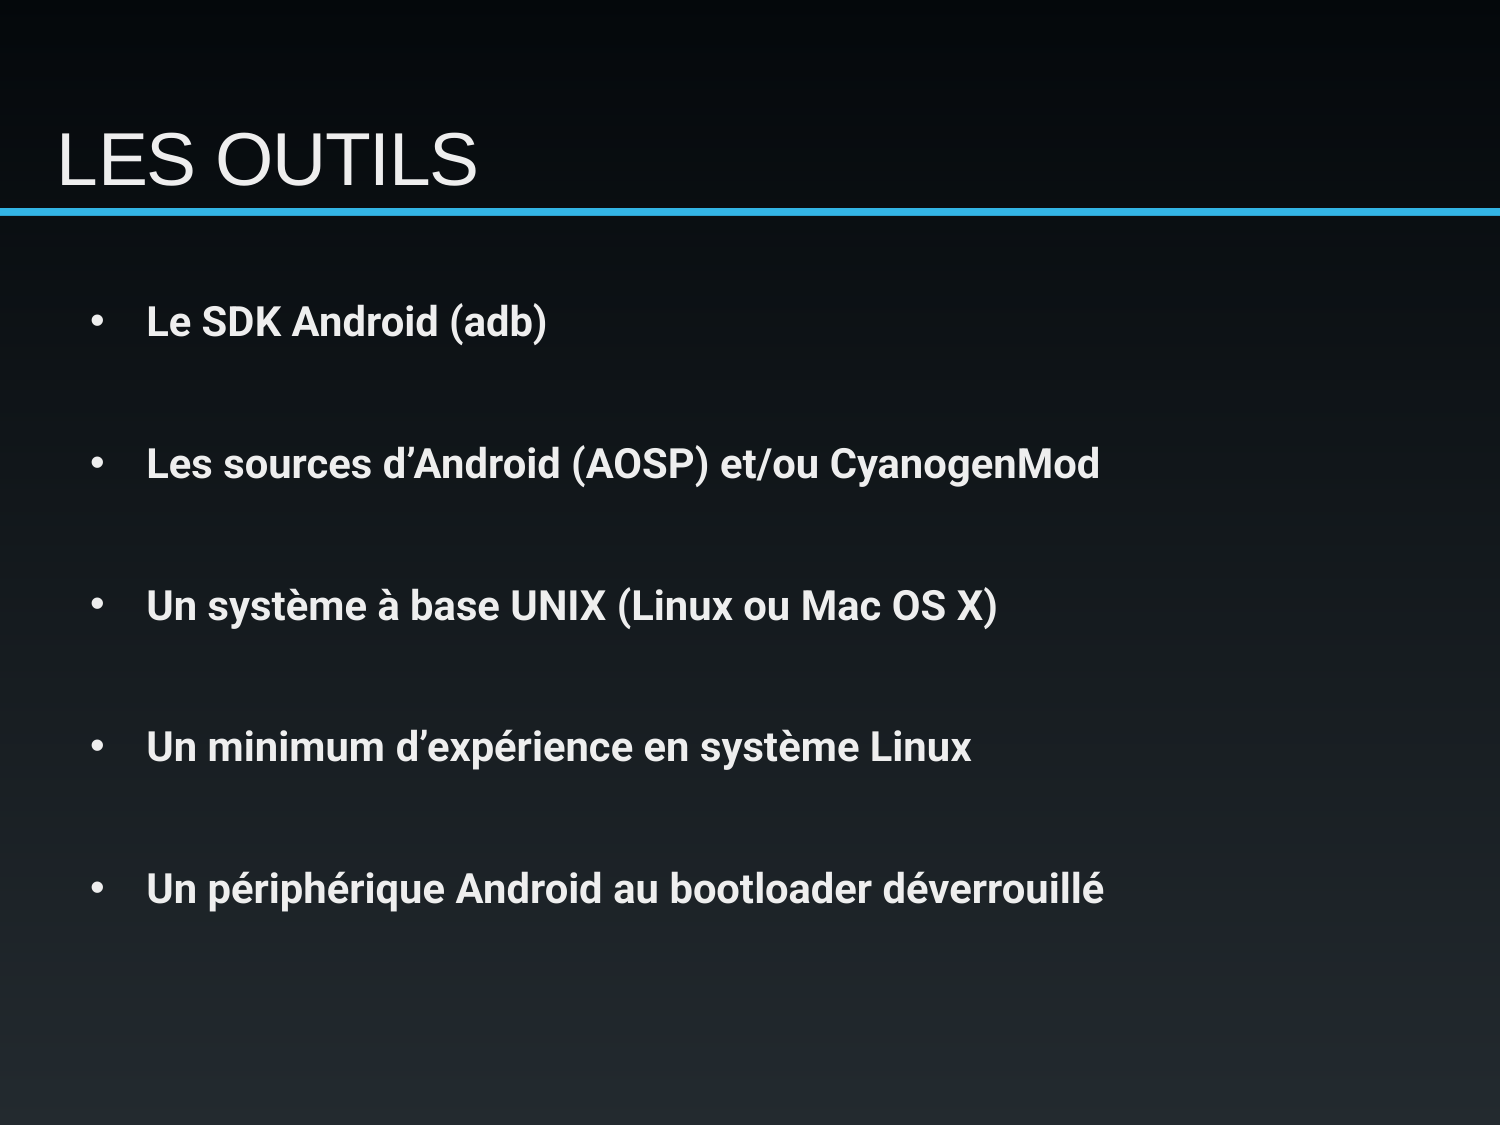

# Les outils
Le SDK Android (adb)

Les sources d’Android (AOSP) et/ou CyanogenMod

Un système à base UNIX (Linux ou Mac OS X)

Un minimum d’expérience en système Linux

Un périphérique Android au bootloader déverrouillé